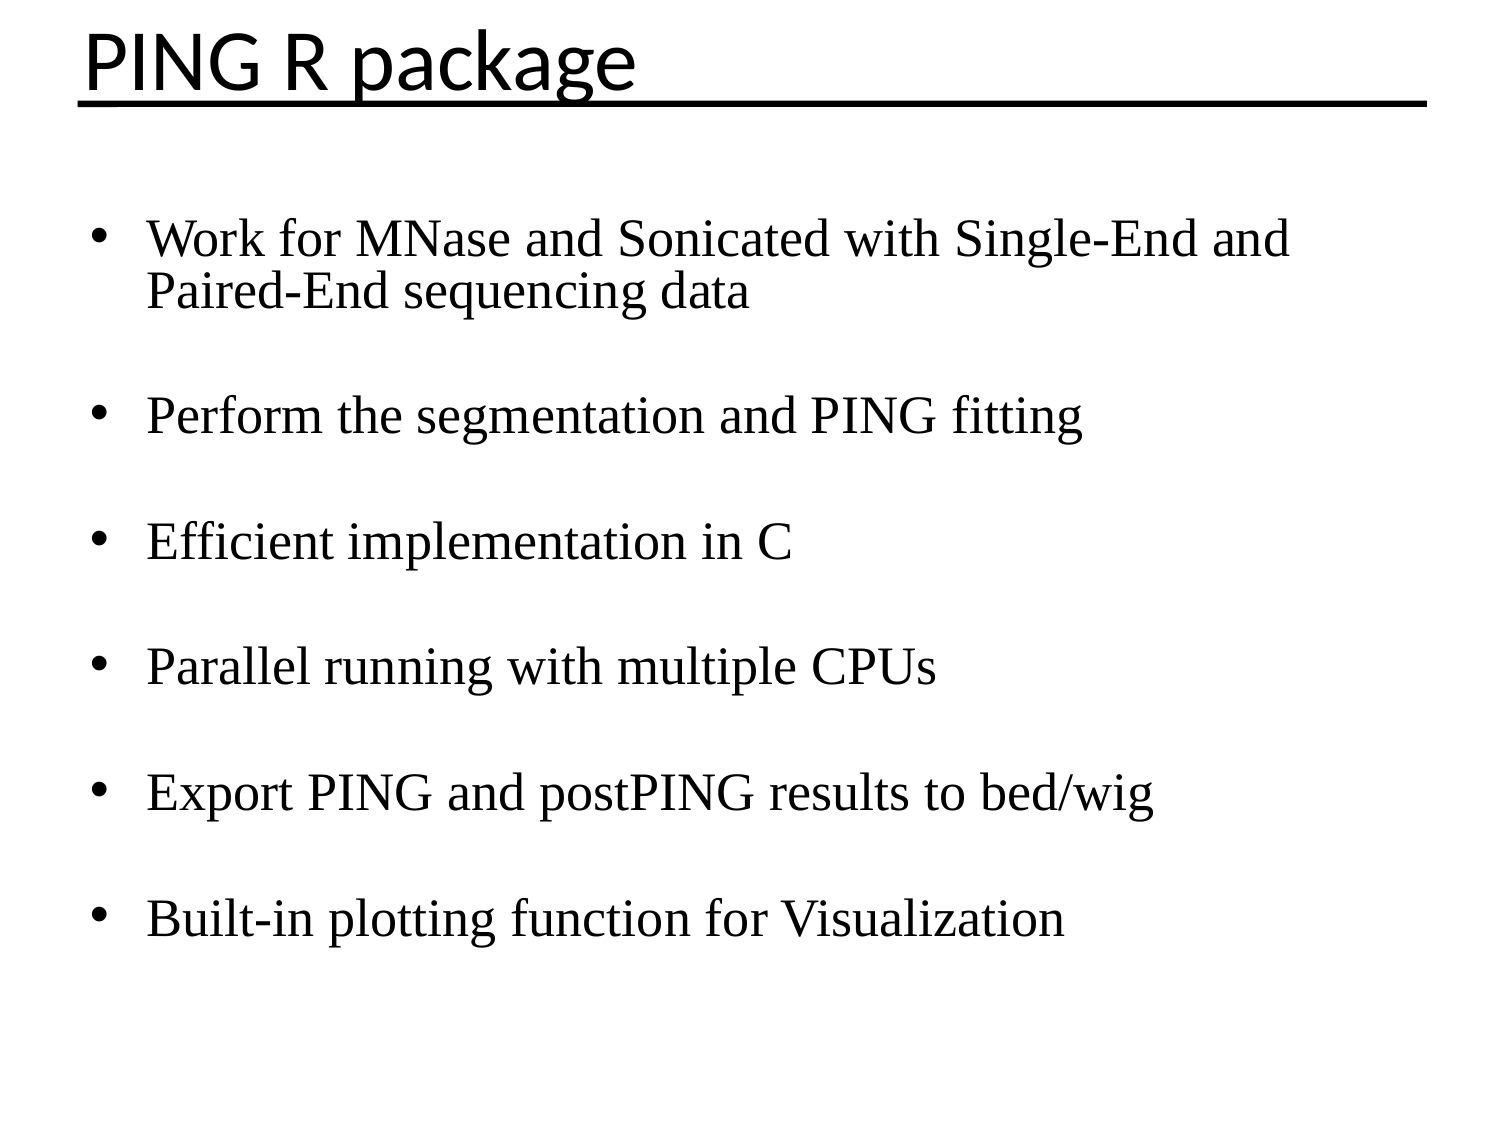

PING R package

Work for MNase and Sonicated with Single-End and Paired-End sequencing data

Perform the segmentation and PING fitting

Efficient implementation in C

Parallel running with multiple CPUs

Export PING and postPING results to bed/wig

Built-in plotting function for Visualization